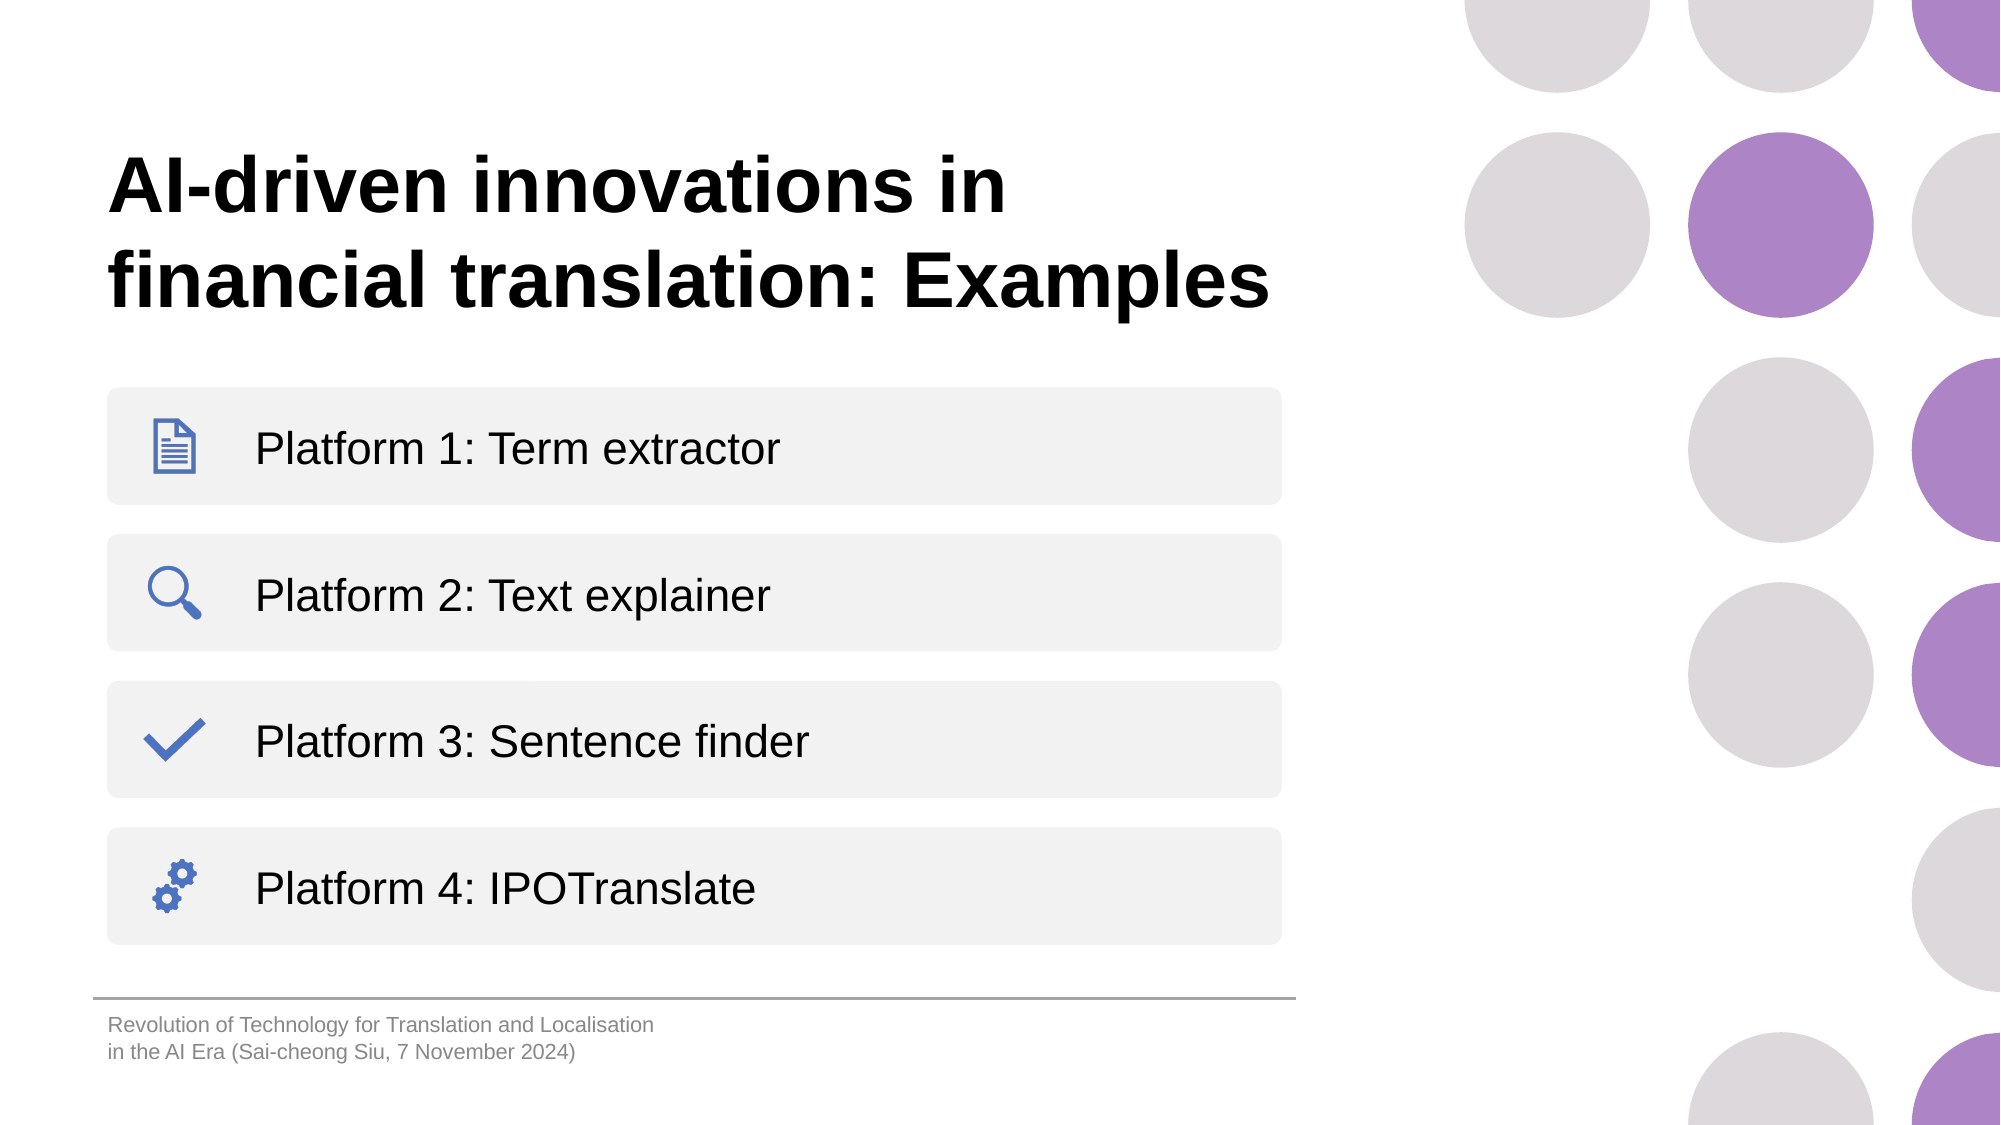

# AI-driven innovations in financial translation: Examples
Platform 1: Term extractor
Platform 2: Text explainer
Platform 3: Sentence finder
Platform 4: IPOTranslate
Revolution of Technology for Translation and Localisation in the AI Era (Sai-cheong Siu, 7 November 2024)